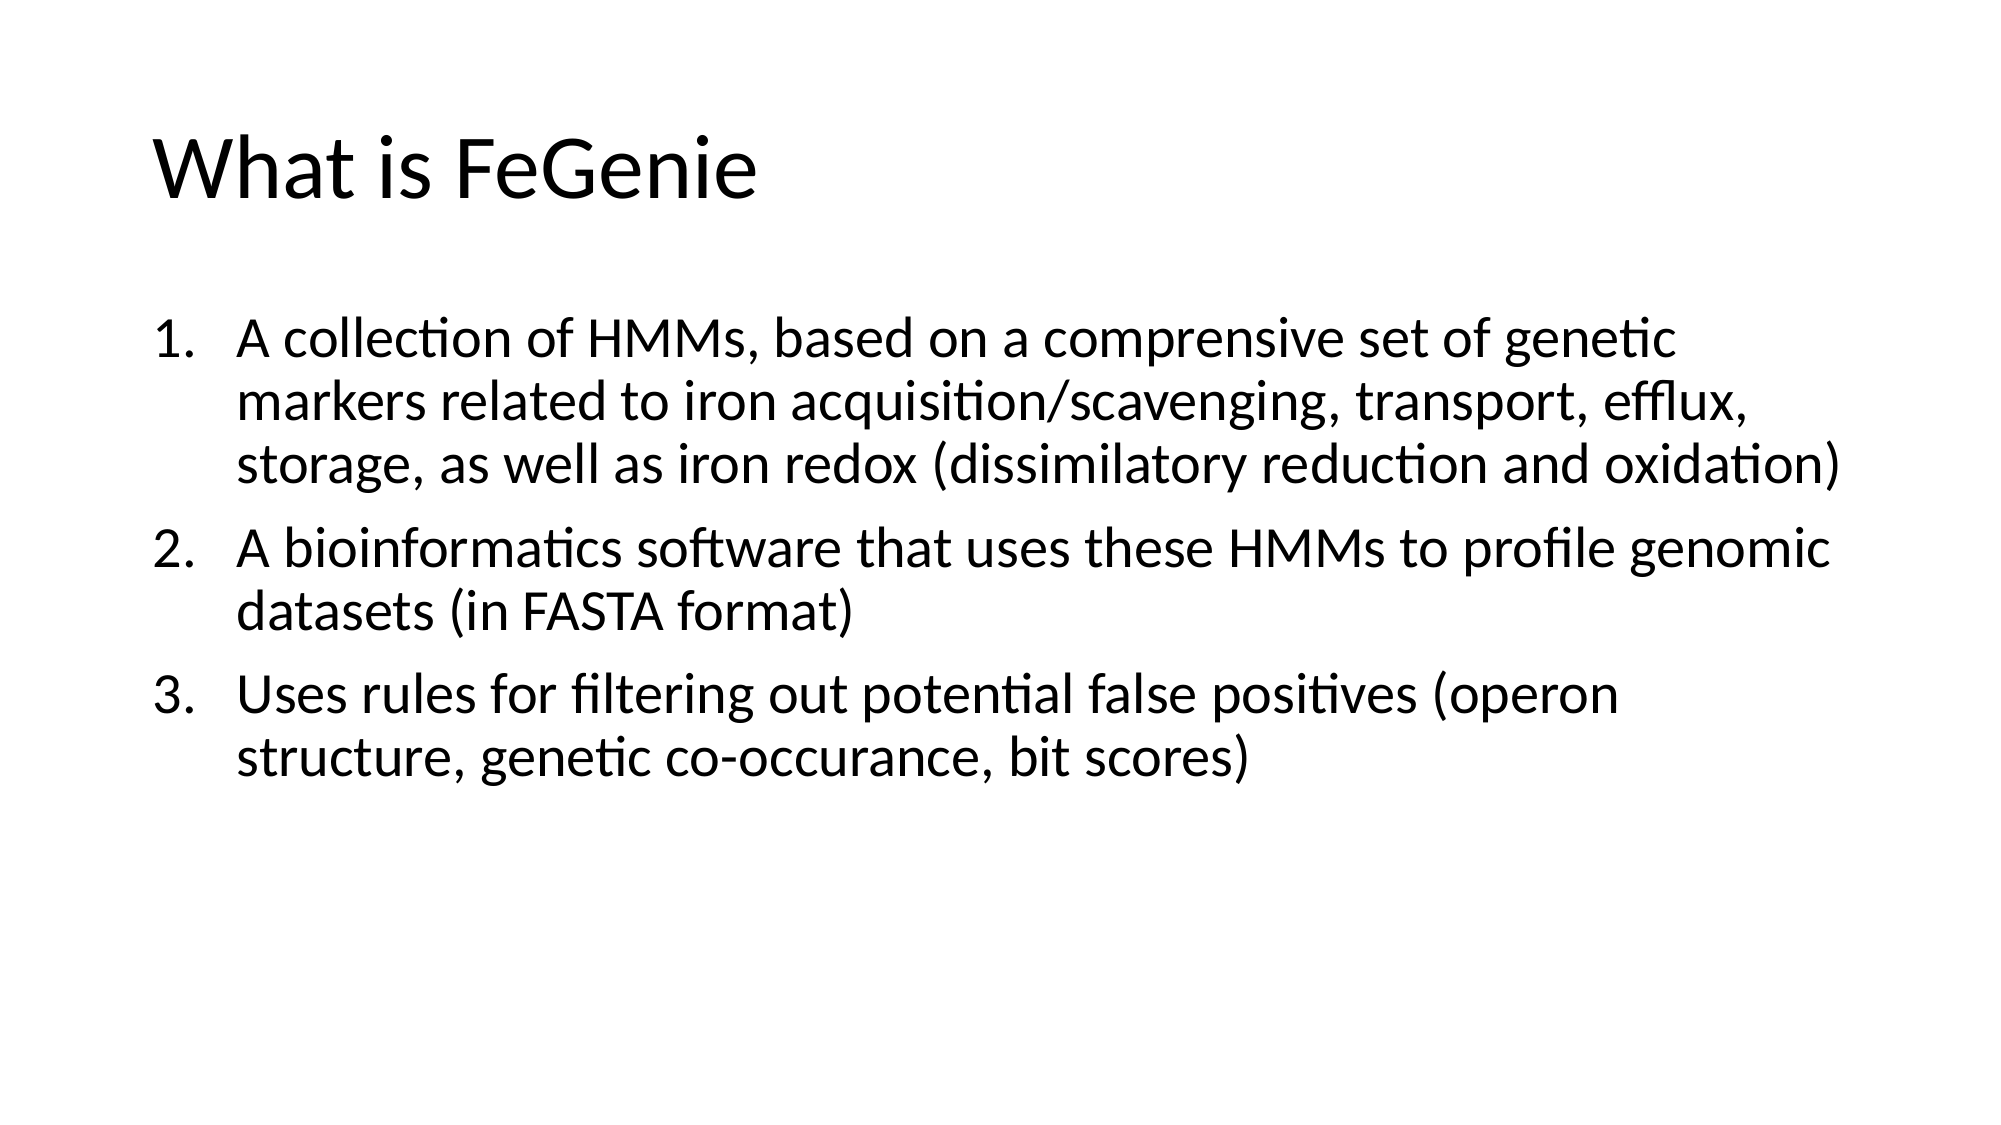

# What is FeGenie
A collection of HMMs, based on a comprensive set of genetic markers related to iron acquisition/scavenging, transport, efflux, storage, as well as iron redox (dissimilatory reduction and oxidation)
A bioinformatics software that uses these HMMs to profile genomic datasets (in FASTA format)
Uses rules for filtering out potential false positives (operon structure, genetic co-occurance, bit scores)